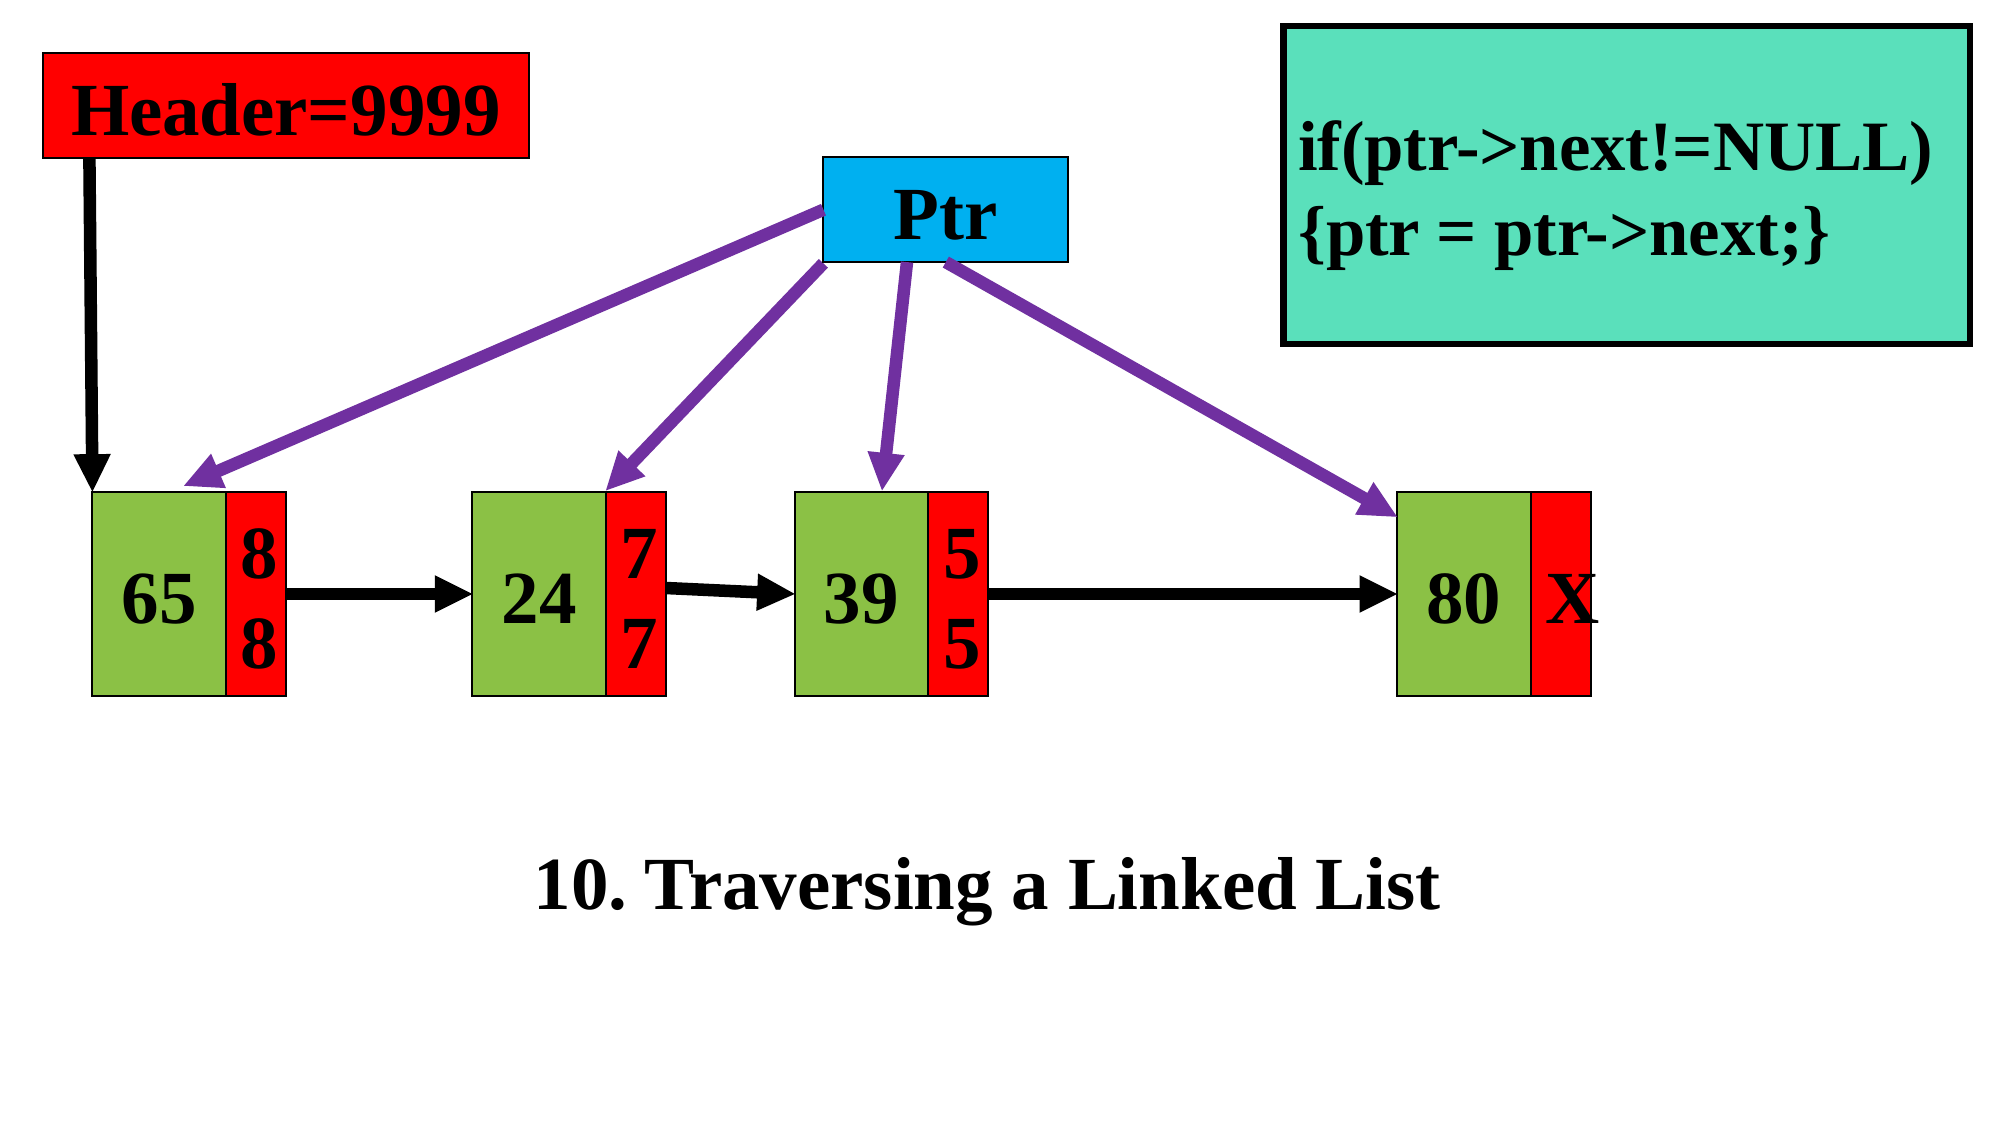

if(ptr->next!=NULL)
{ptr = ptr->next;}
Header=9999
Ptr
65
88
24
77
39
55
80
X
10. Traversing a Linked List